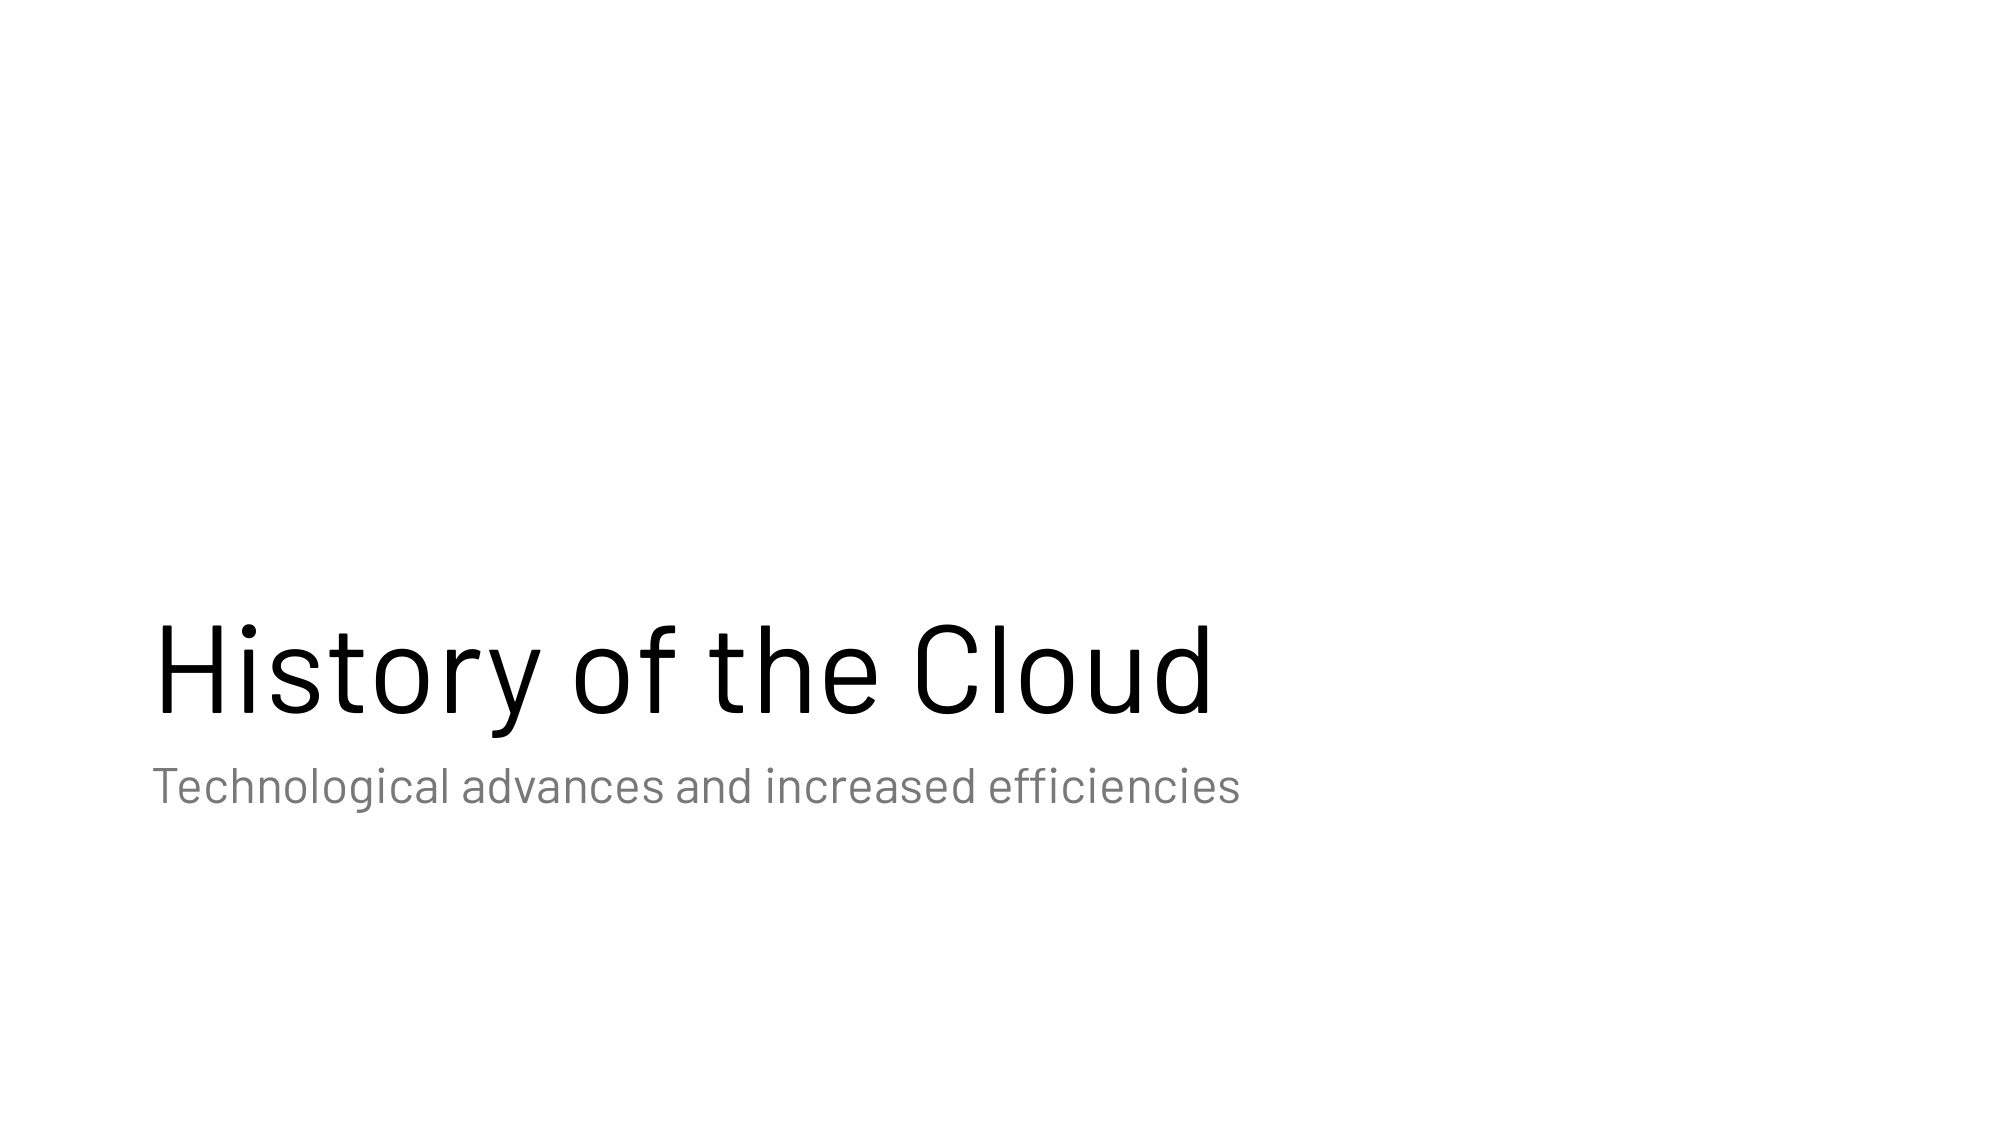

# History of the Cloud
Technological advances and increased efficiencies